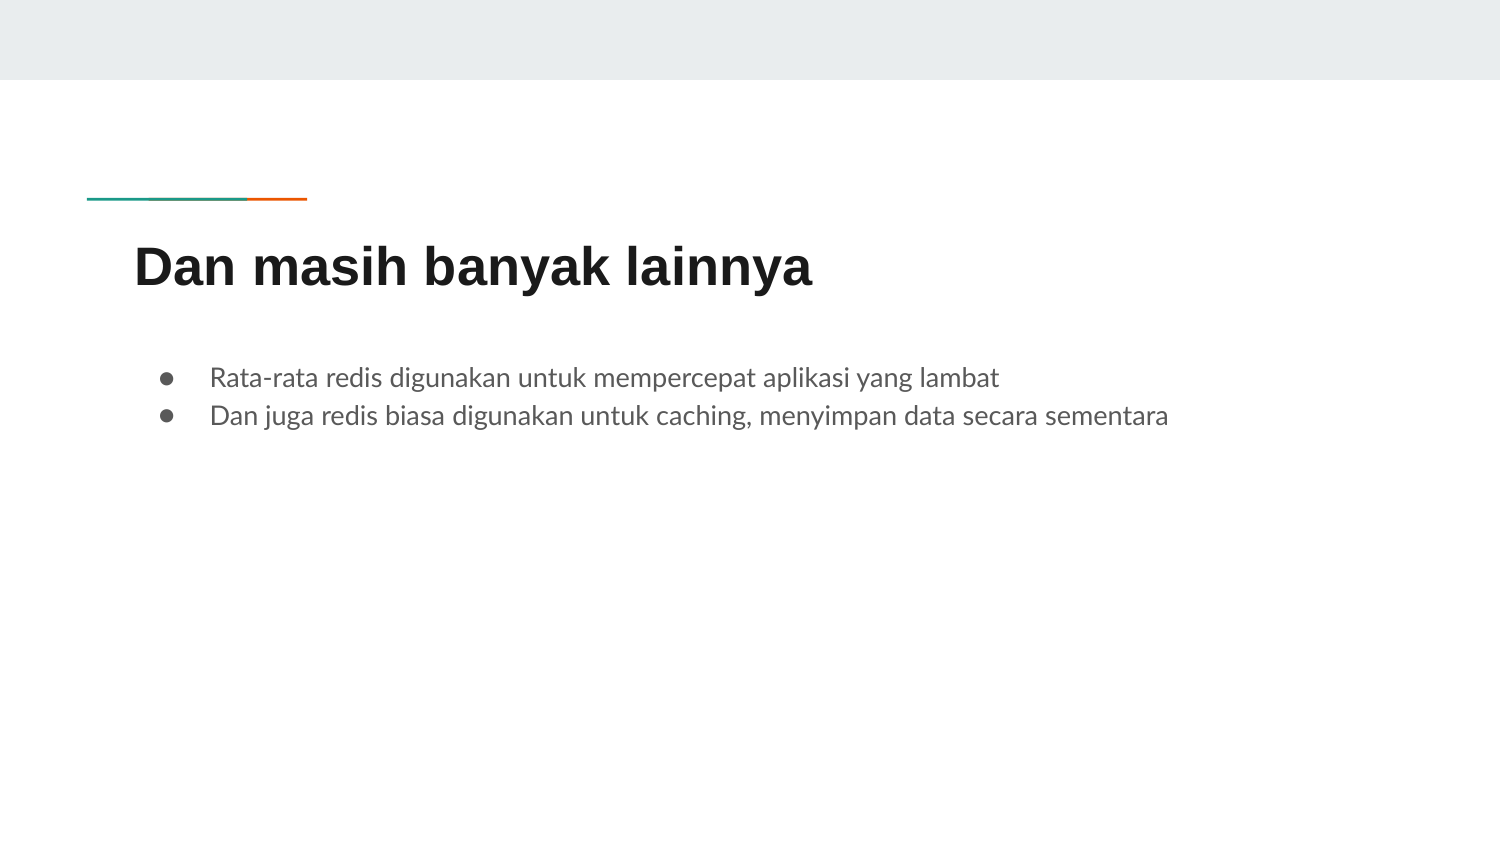

# Dan masih banyak lainnya
Rata-rata redis digunakan untuk mempercepat aplikasi yang lambat
Dan juga redis biasa digunakan untuk caching, menyimpan data secara sementara